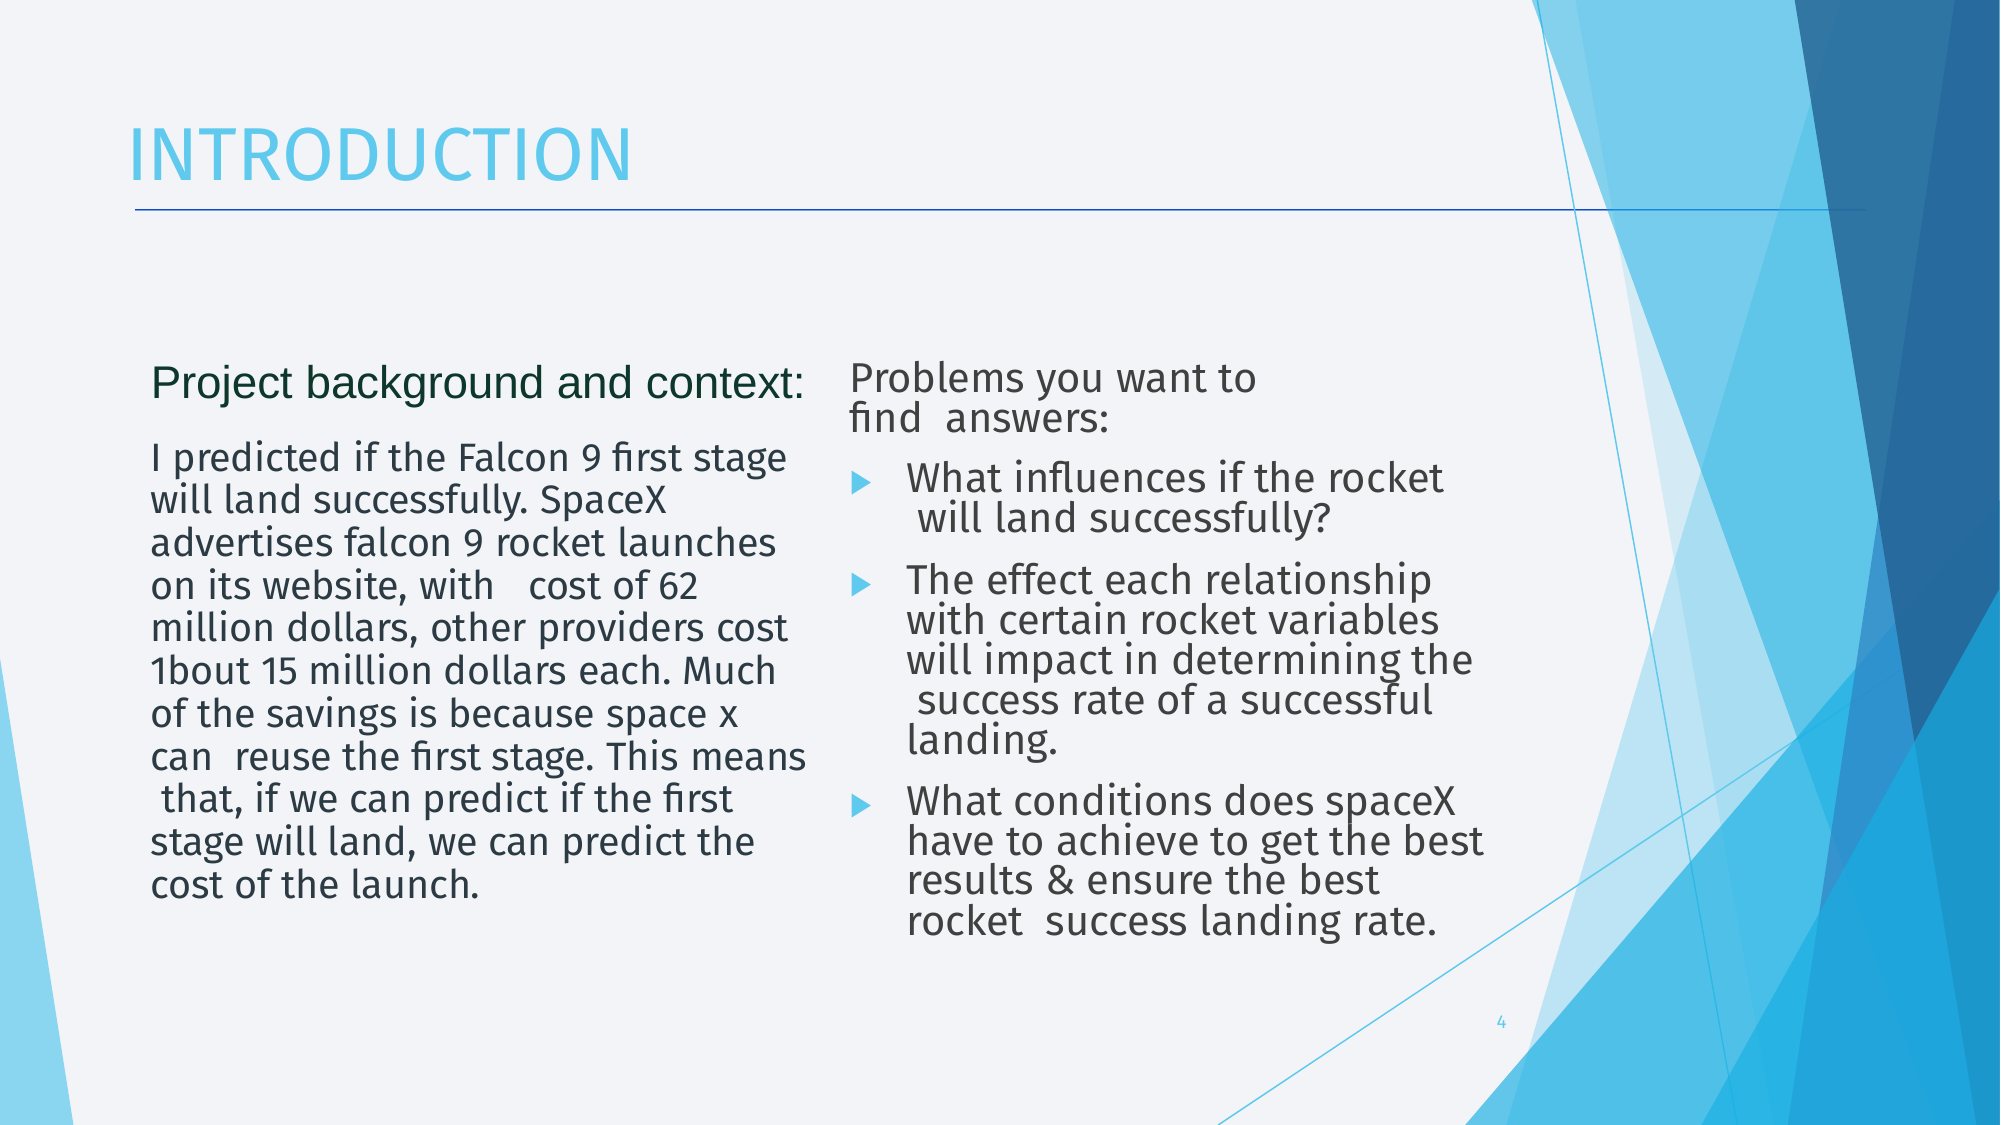

# INTRODUCTION
Project background and context:
I predicted if the Falcon 9 first stage  will land successfully. SpaceX  advertises falcon 9 rocket launches  on its website, with	cost of 62  million dollars, other providers cost  1bout 15 million dollars each. Much  of the savings is because space x can  reuse the first stage. This means  that, if we can predict if the first  stage will land, we can predict the  cost of the launch.
Problems you want to find  answers:
▶	What influences if the rocket  will land successfully?
▶	The effect each relationship  with certain rocket variables  will impact in determining the  success rate of a successful  landing.
▶	What conditions does spaceX  have to achieve to get the best  results & ensure the best rocket  success landing rate.
4